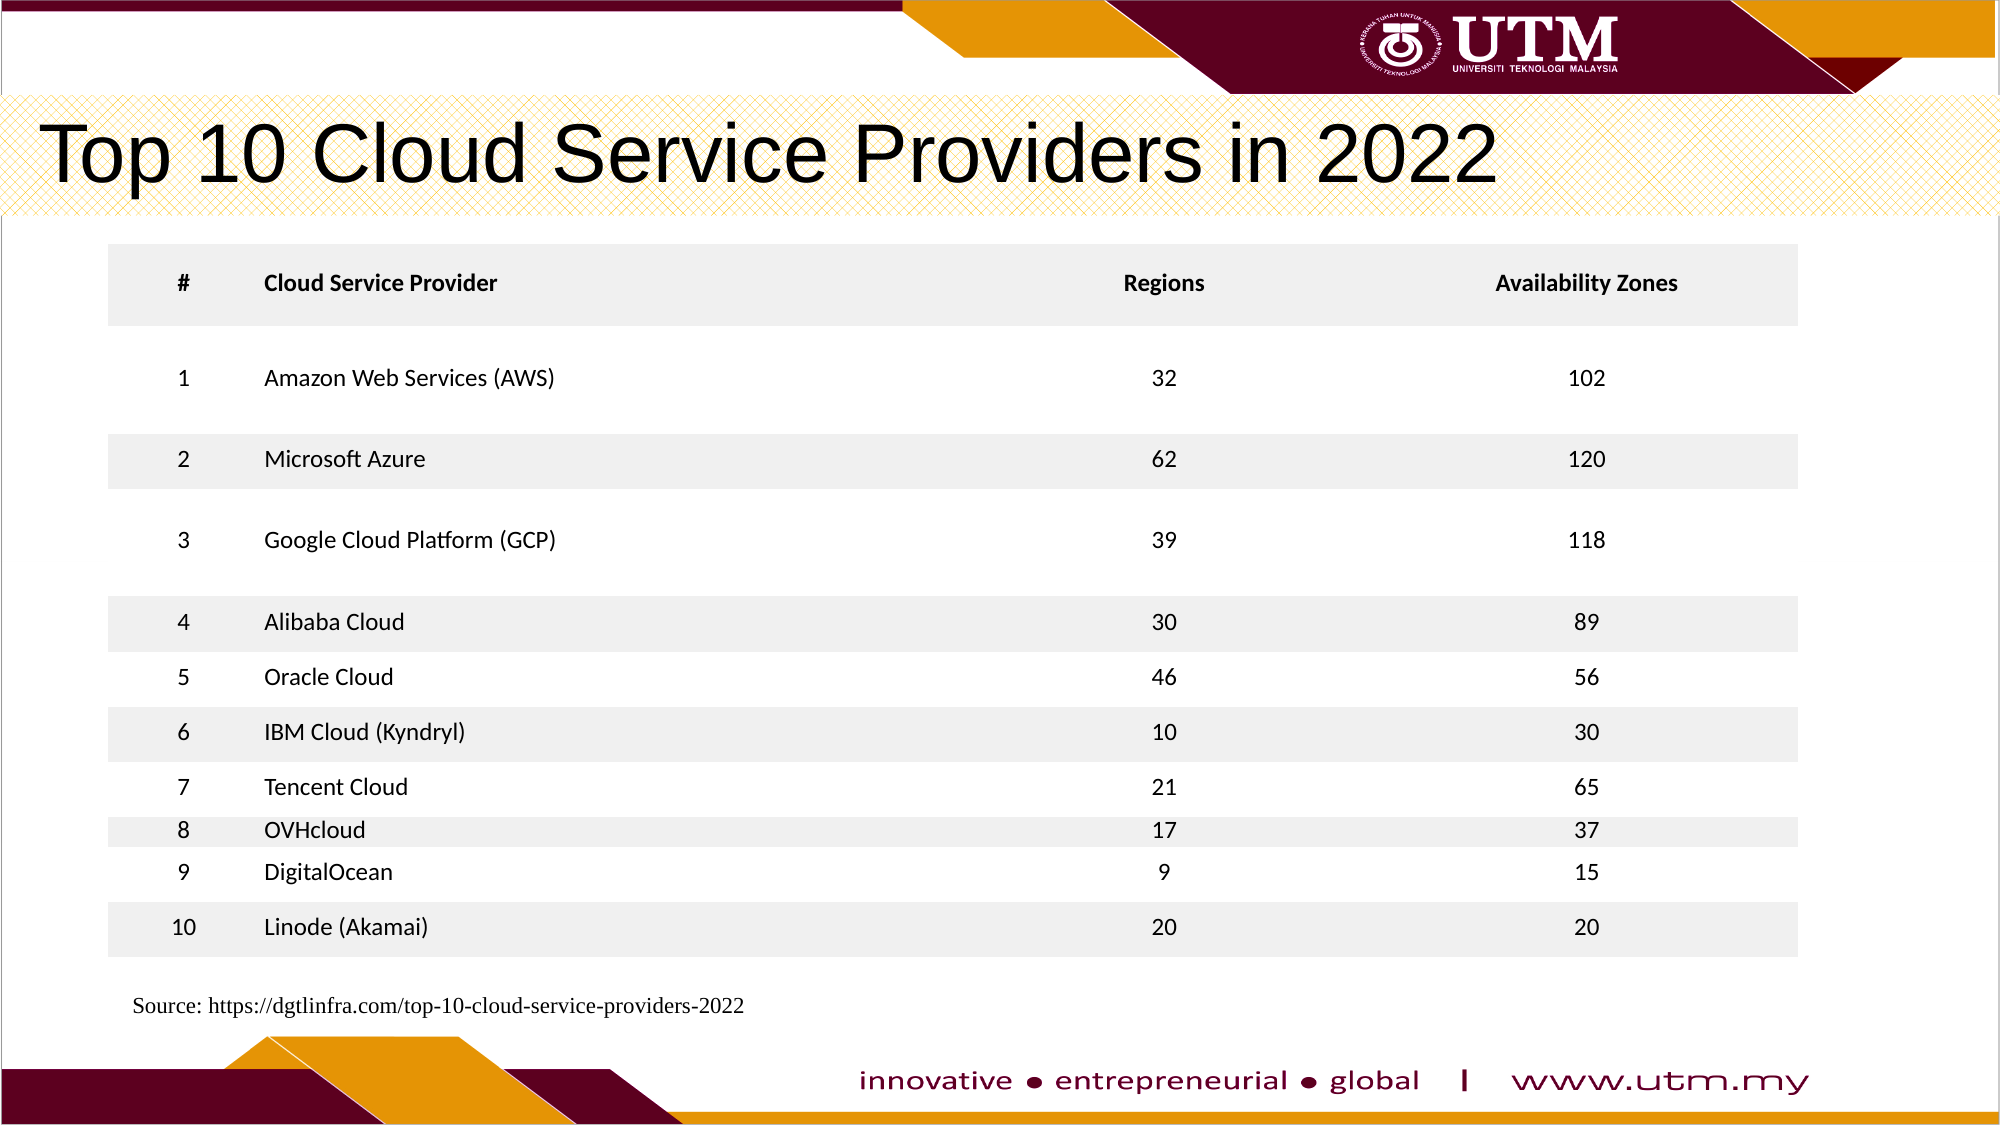

# Top 10 Cloud Service Providers in 2022
| # | Cloud Service Provider | Regions | Availability Zones |
| --- | --- | --- | --- |
| 1 | Amazon Web Services (AWS) | 32 | 102 |
| 2 | Microsoft Azure | 62 | 120 |
| 3 | Google Cloud Platform (GCP) | 39 | 118 |
| 4 | Alibaba Cloud | 30 | 89 |
| 5 | Oracle Cloud | 46 | 56 |
| 6 | IBM Cloud (Kyndryl) | 10 | 30 |
| 7 | Tencent Cloud | 21 | 65 |
| 8 | OVHcloud | 17 | 37 |
| 9 | DigitalOcean | 9 | 15 |
| 10 | Linode (Akamai) | 20 | 20 |
Source: https://dgtlinfra.com/top-10-cloud-service-providers-2022